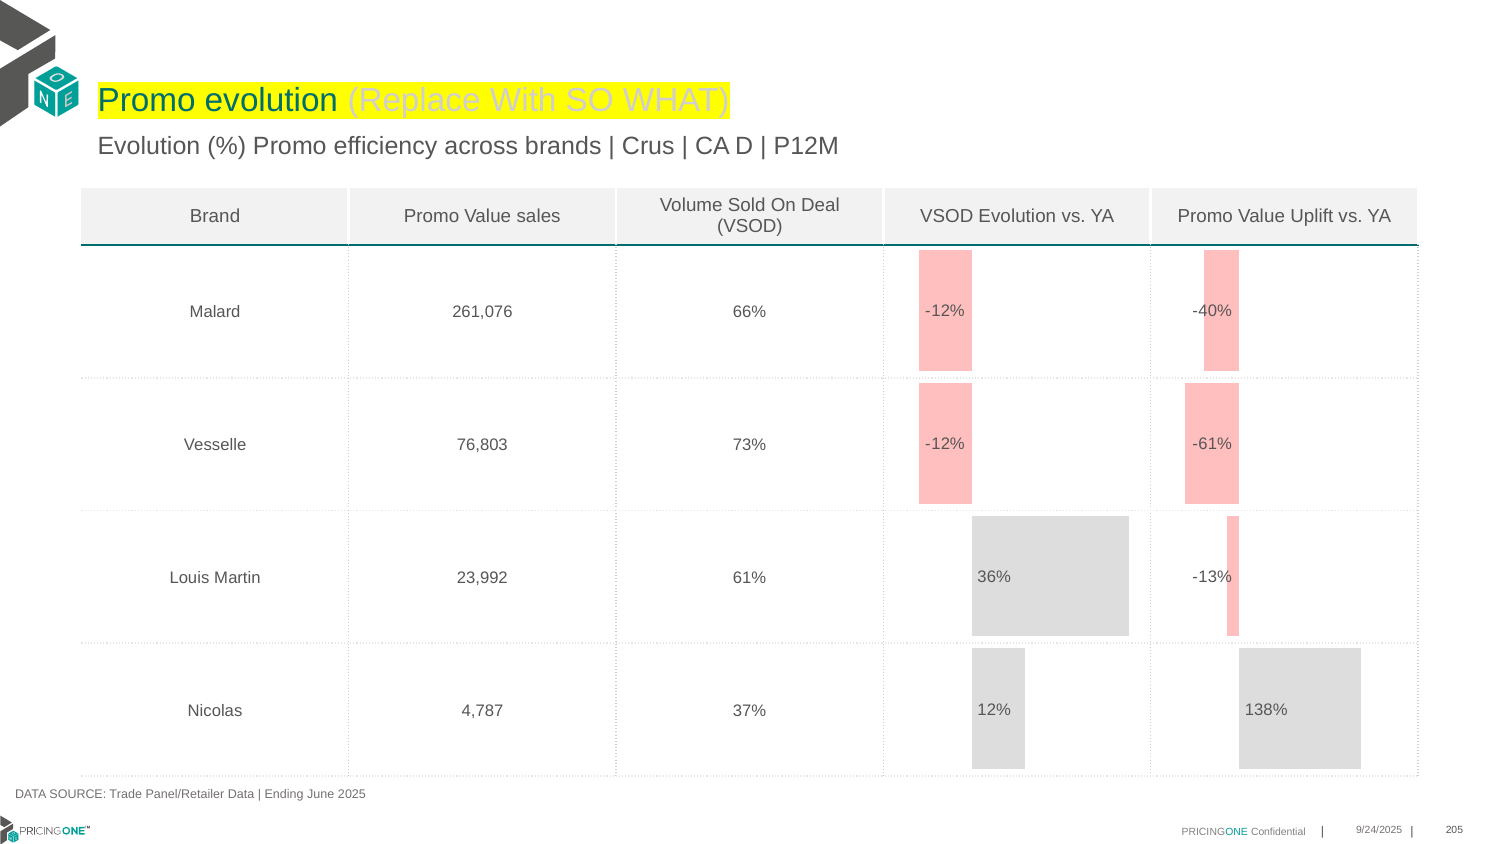

# Promo evolution (Replace With SO WHAT)
Evolution (%) Promo efficiency across brands | Crus | CA D | P12M
| Brand | Promo Value sales | Volume Sold On Deal (VSOD) | VSOD Evolution vs. YA | Promo Value Uplift vs. YA |
| --- | --- | --- | --- | --- |
| Malard | 261,076 | 66% |  |  |
| Vesselle | 76,803 | 73% |  |  |
| Louis Martin | 23,992 | 61% |  |  |
| Nicolas | 4,787 | 37% |  |  |

### Chart

| Category | VSOD Evaluation vs YA |
|---|---|
| Malard | -0.12 |
| Vesselle | -0.12 |
| Louis Martin | 0.3560000000000001 |
| Nicolas | 0.121 |

### Chart

| Category | Promo Value Uplift vs YA |
|---|---|
| Malard | -0.3995619064317749 |
| Vesselle | -0.6092700537761744 |
| Louis Martin | -0.13492883725972415 |
| Nicolas | 1.38238570908731 |
DATA SOURCE: Trade Panel/Retailer Data | Ending June 2025

9/24/2025
205